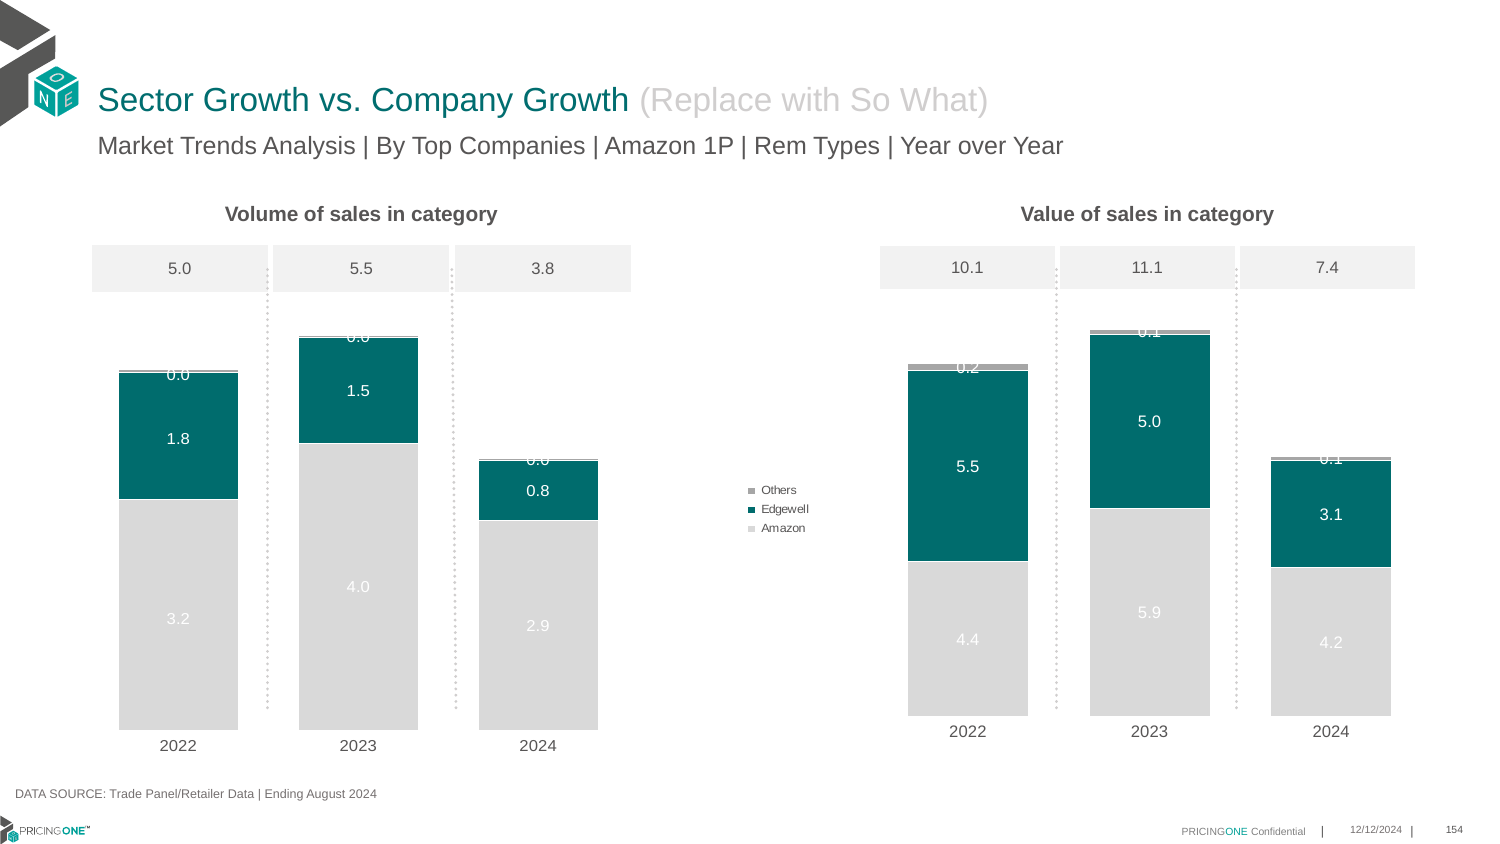

# Sector Growth vs. Company Growth (Replace with So What)
Market Trends Analysis | By Top Companies | Amazon 1P | Rem Types | Year over Year
| Value of sales in category |  |  |
| --- | --- | --- |
| 10.1 | 11.1 | 7.4 |
| Volume of sales in category |  |  |
| --- | --- | --- |
| 5.0 | 5.5 | 3.8 |

### Chart

| Category | Amazon | Edgewell | Others |
|---|---|---|---|
| 2022 | 4.421666 | 5.485889 | 0.183603 |
| 2023 | 5.939095 | 5.009043 | 0.139232 |
| 2024 | 4.246148 | 3.081705 | 0.102921 |

### Chart

| Category | Amazon | Edgewell | Others |
|---|---|---|---|
| 2022 | 3.193867 | 1.761505 | 0.038728 |
| 2023 | 3.979374 | 1.459907 | 0.028984 |
| 2024 | 2.912862 | 0.832246 | 0.016146 |
DATA SOURCE: Trade Panel/Retailer Data | Ending August 2024

12/12/2024
154